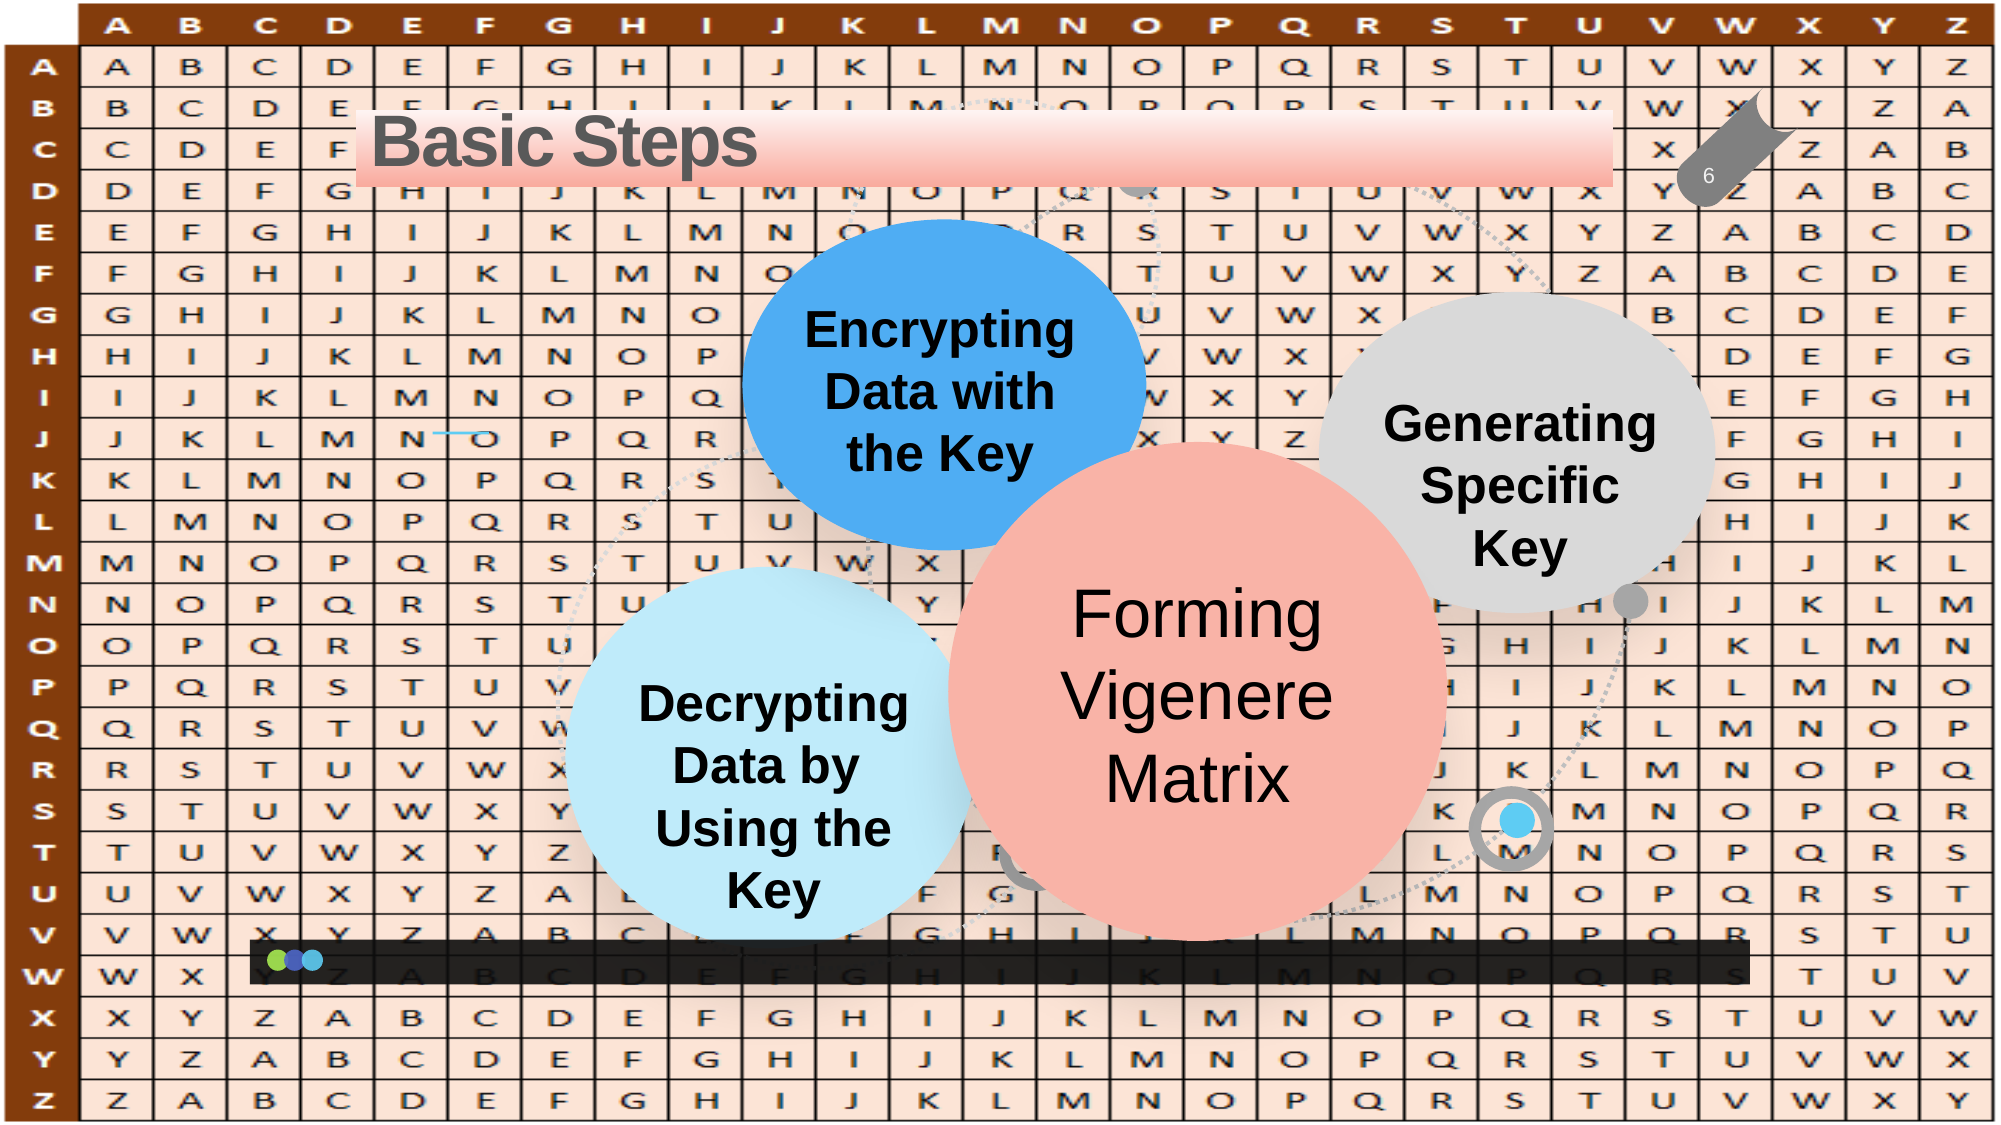

Basic Steps

6

Encrypting Data with the Key

Generating Specific Key

Forming Vigenere Matrix

Decrypting Data by
Using the Key